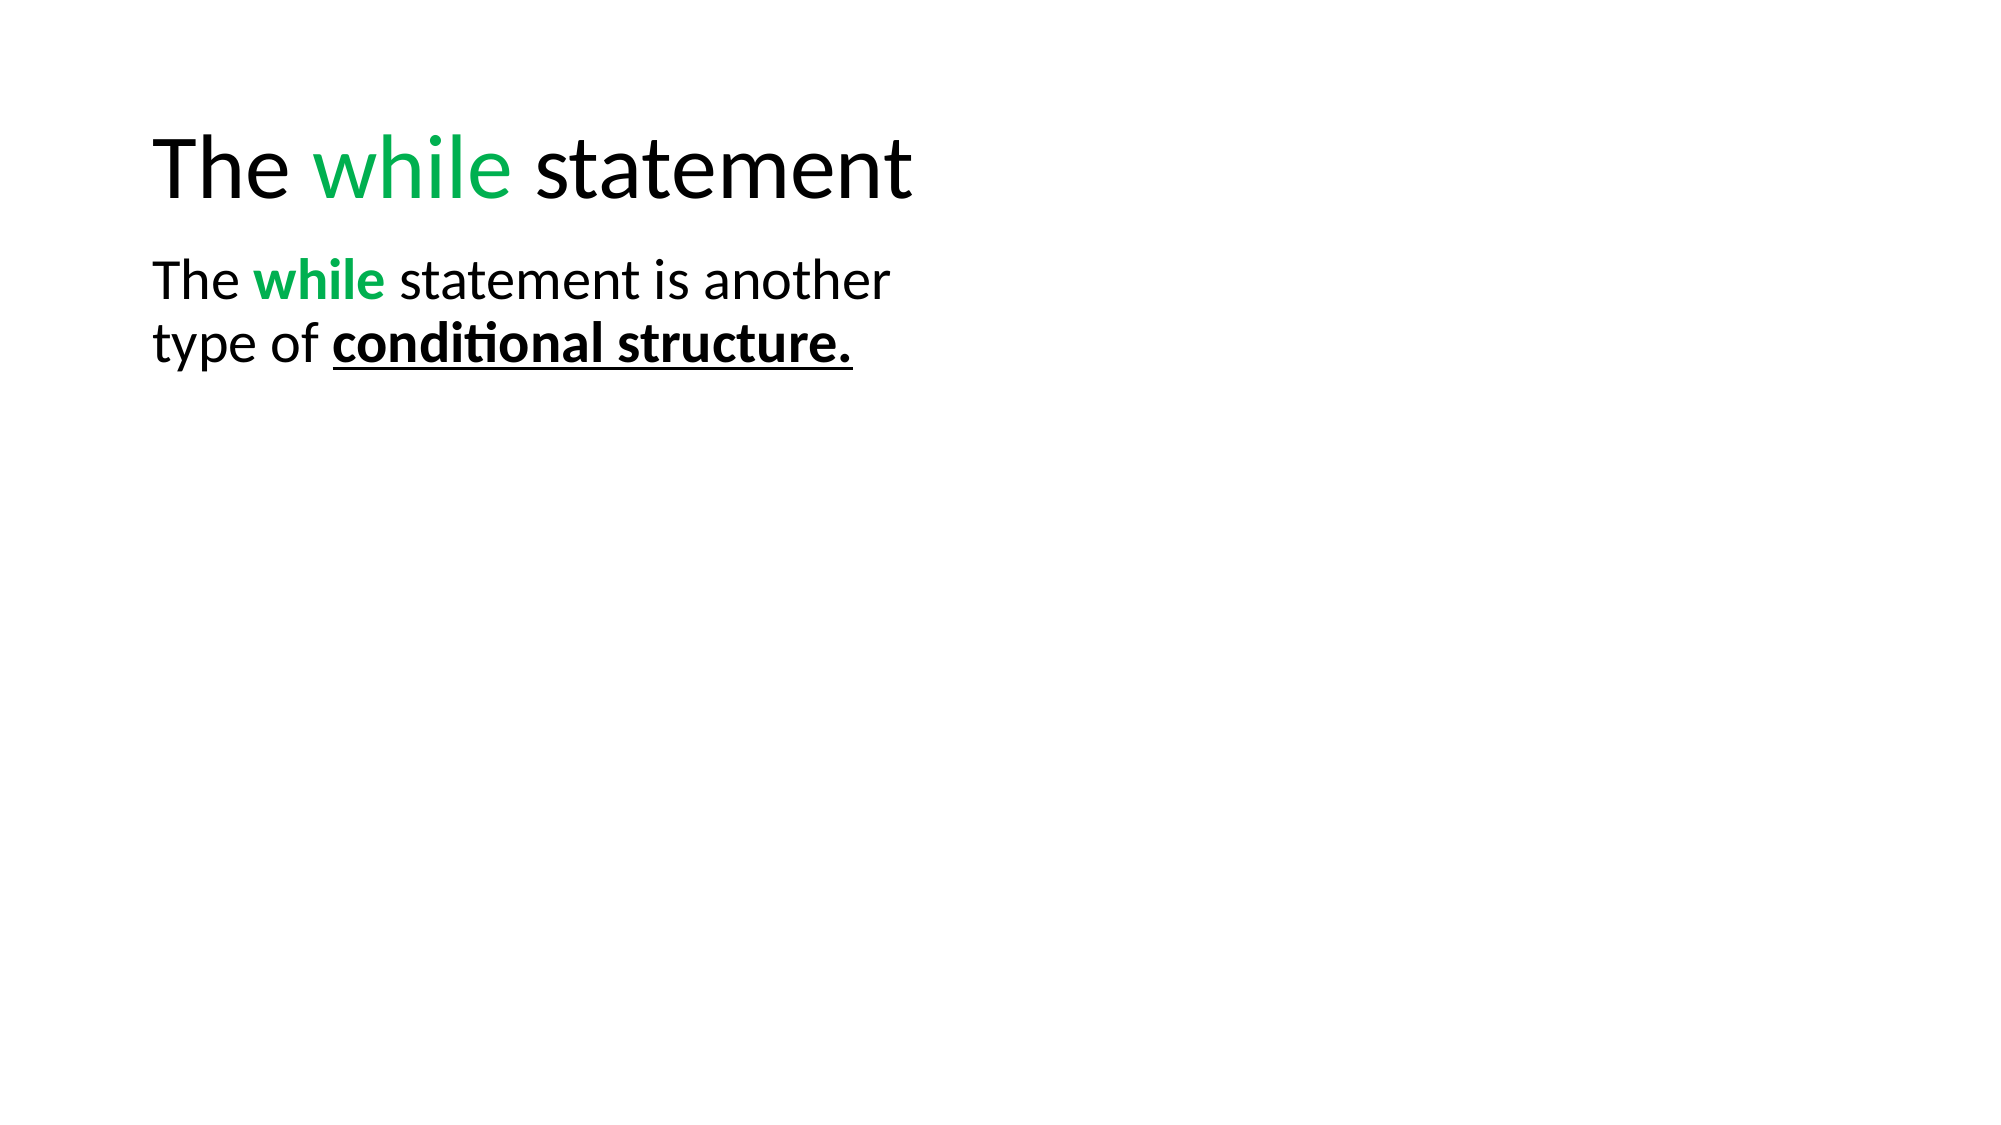

# The while statement
The while statement is another type of conditional structure.